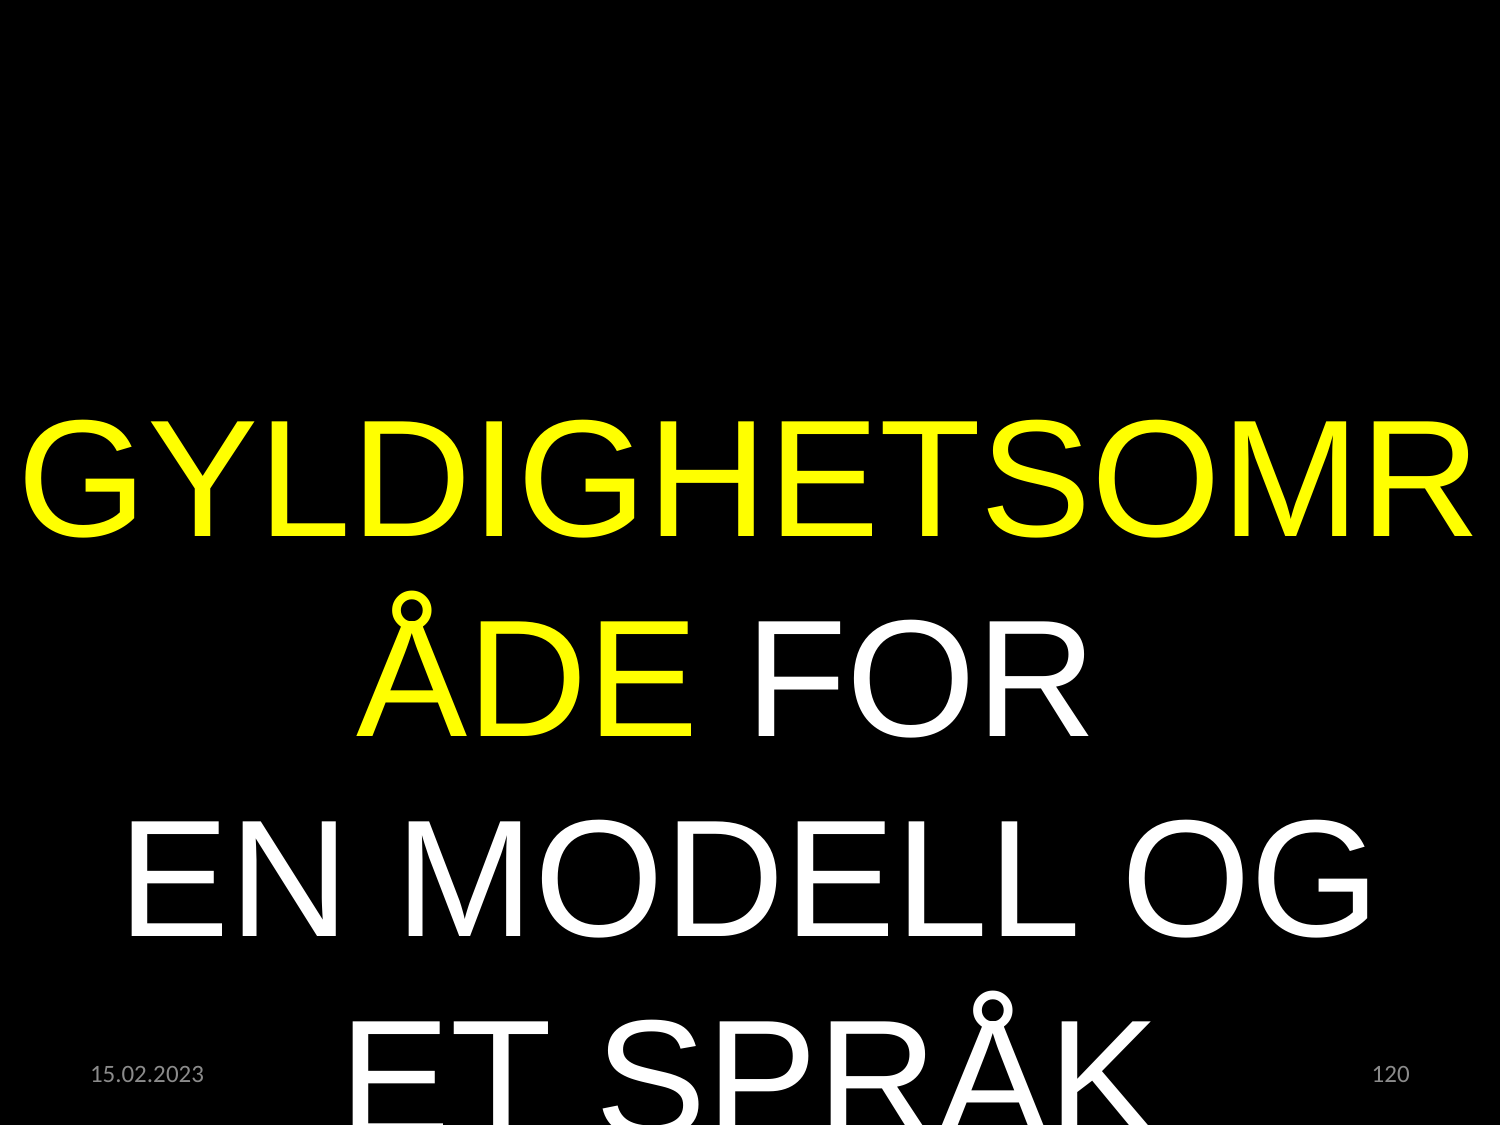

GYLDIGHETSOMRÅDE FOR
EN MODELL OG ET SPRÅK
15.02.2023
120